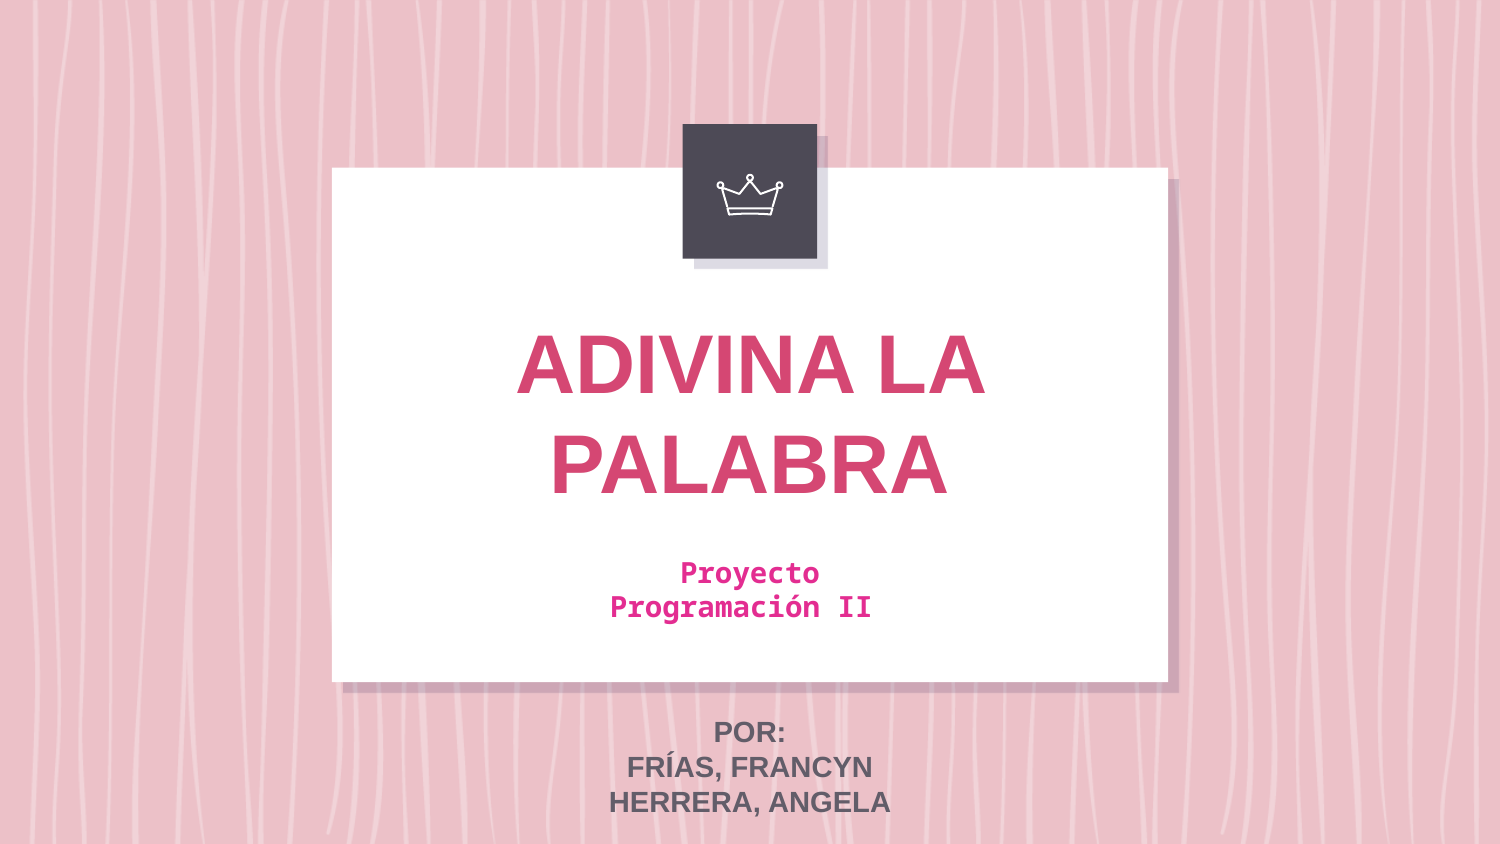

# ADIVINA LA PALABRA
Proyecto
Programación II
POR:
FRÍAS, FRANCYN
HERRERA, ANGELA